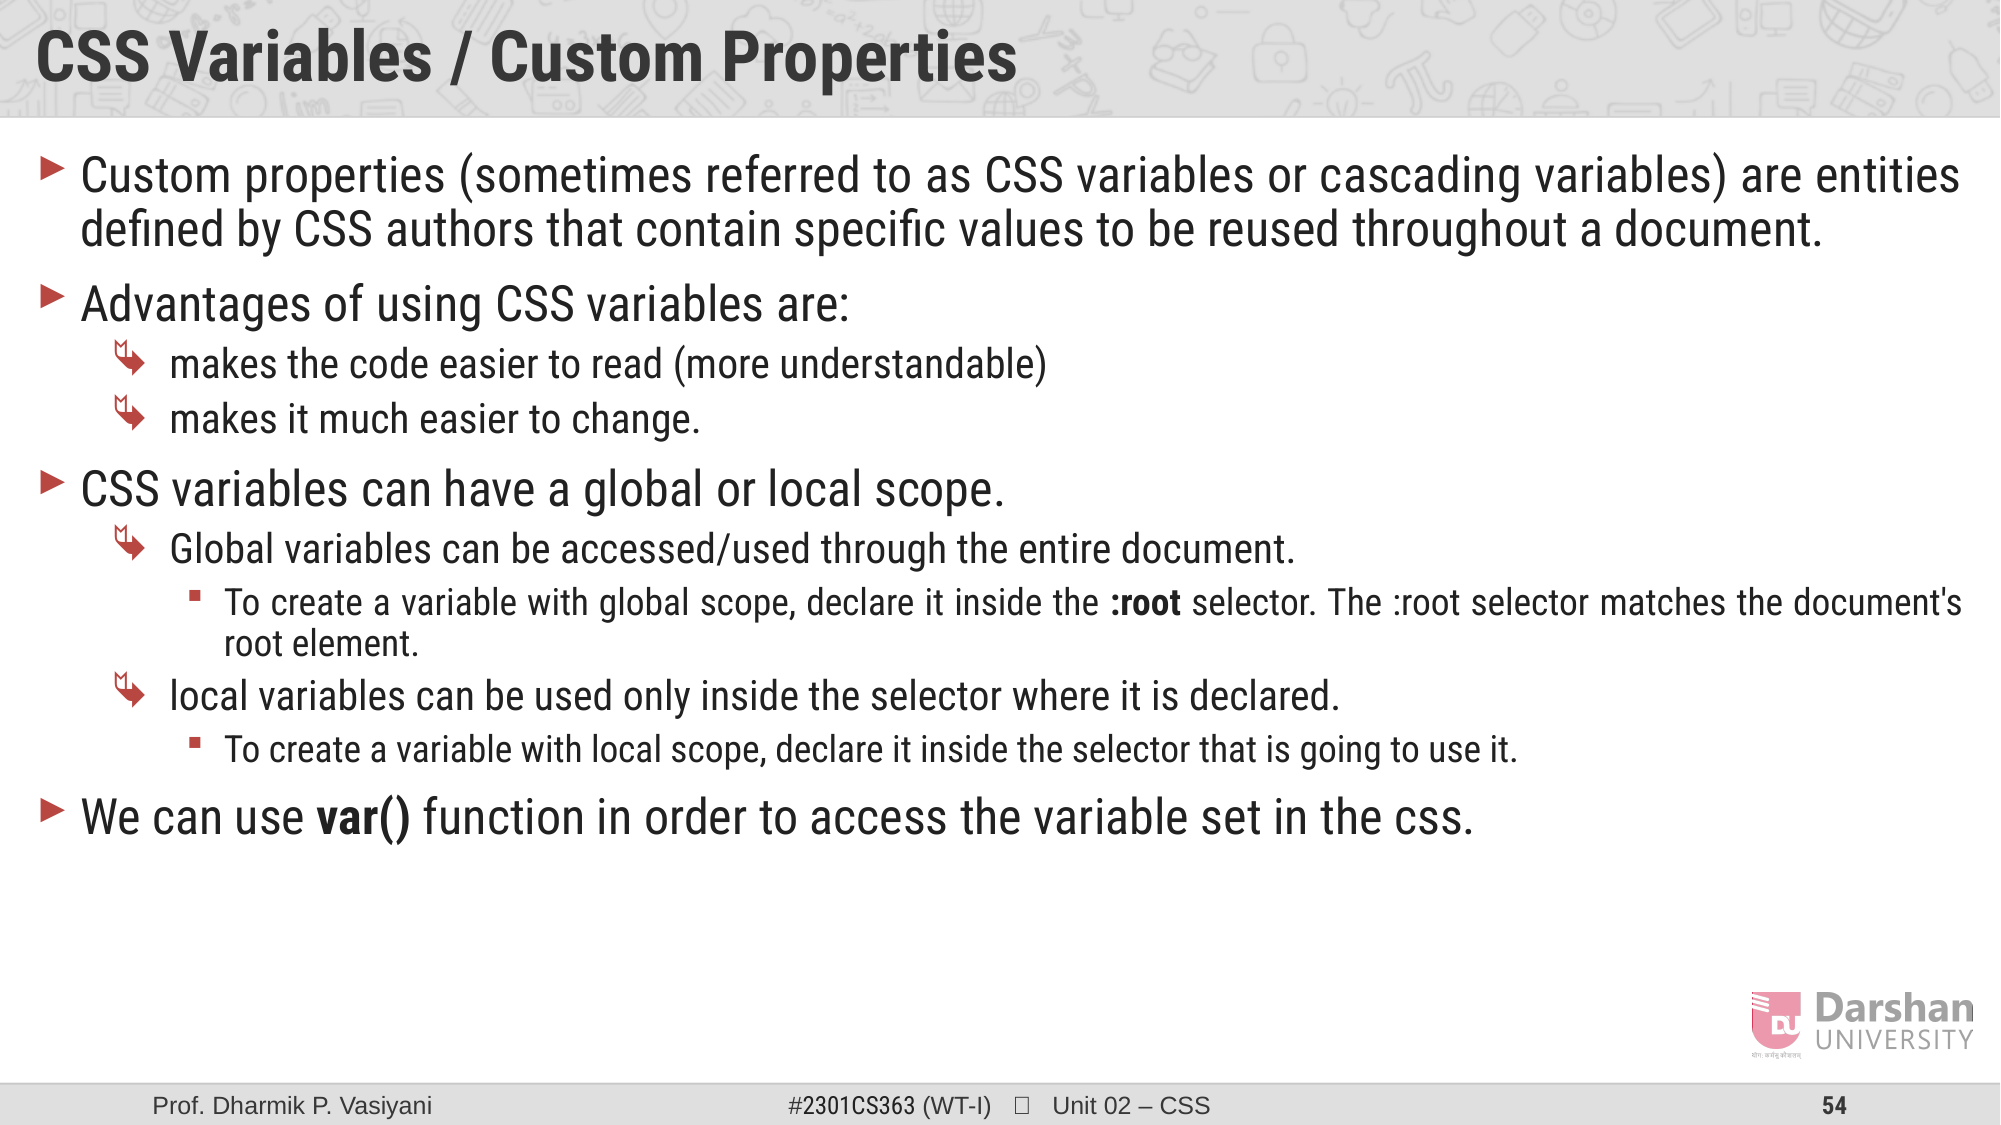

# CSS Variables / Custom Properties
Custom properties (sometimes referred to as CSS variables or cascading variables) are entities defined by CSS authors that contain specific values to be reused throughout a document.
Advantages of using CSS variables are:
makes the code easier to read (more understandable)
makes it much easier to change.
CSS variables can have a global or local scope.
Global variables can be accessed/used through the entire document.
To create a variable with global scope, declare it inside the :root selector. The :root selector matches the document's root element.
local variables can be used only inside the selector where it is declared.
To create a variable with local scope, declare it inside the selector that is going to use it.
We can use var() function in order to access the variable set in the css.